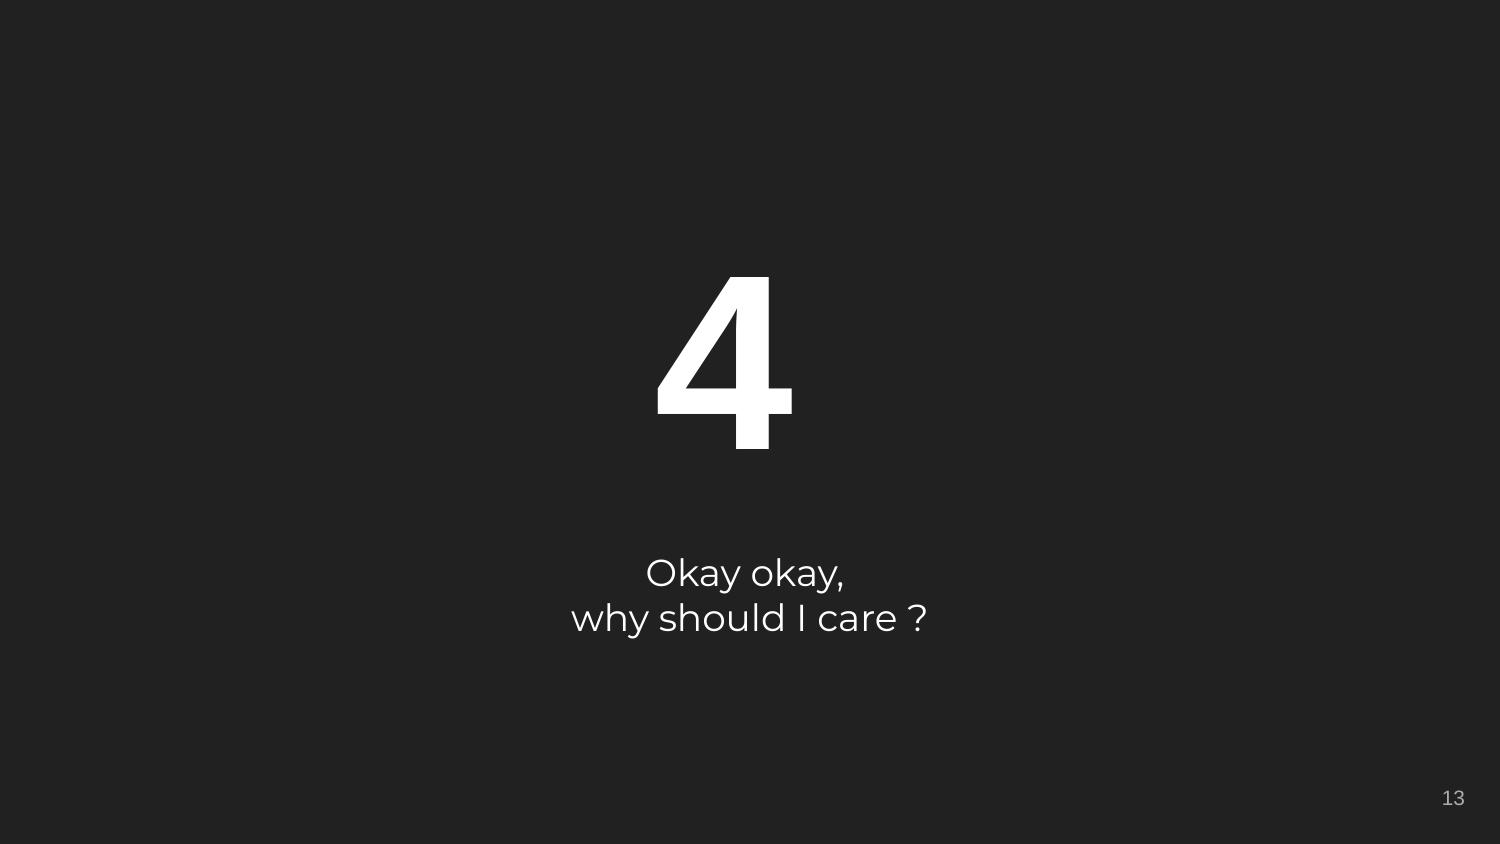

4
Okay okay,
why should I care ?
13